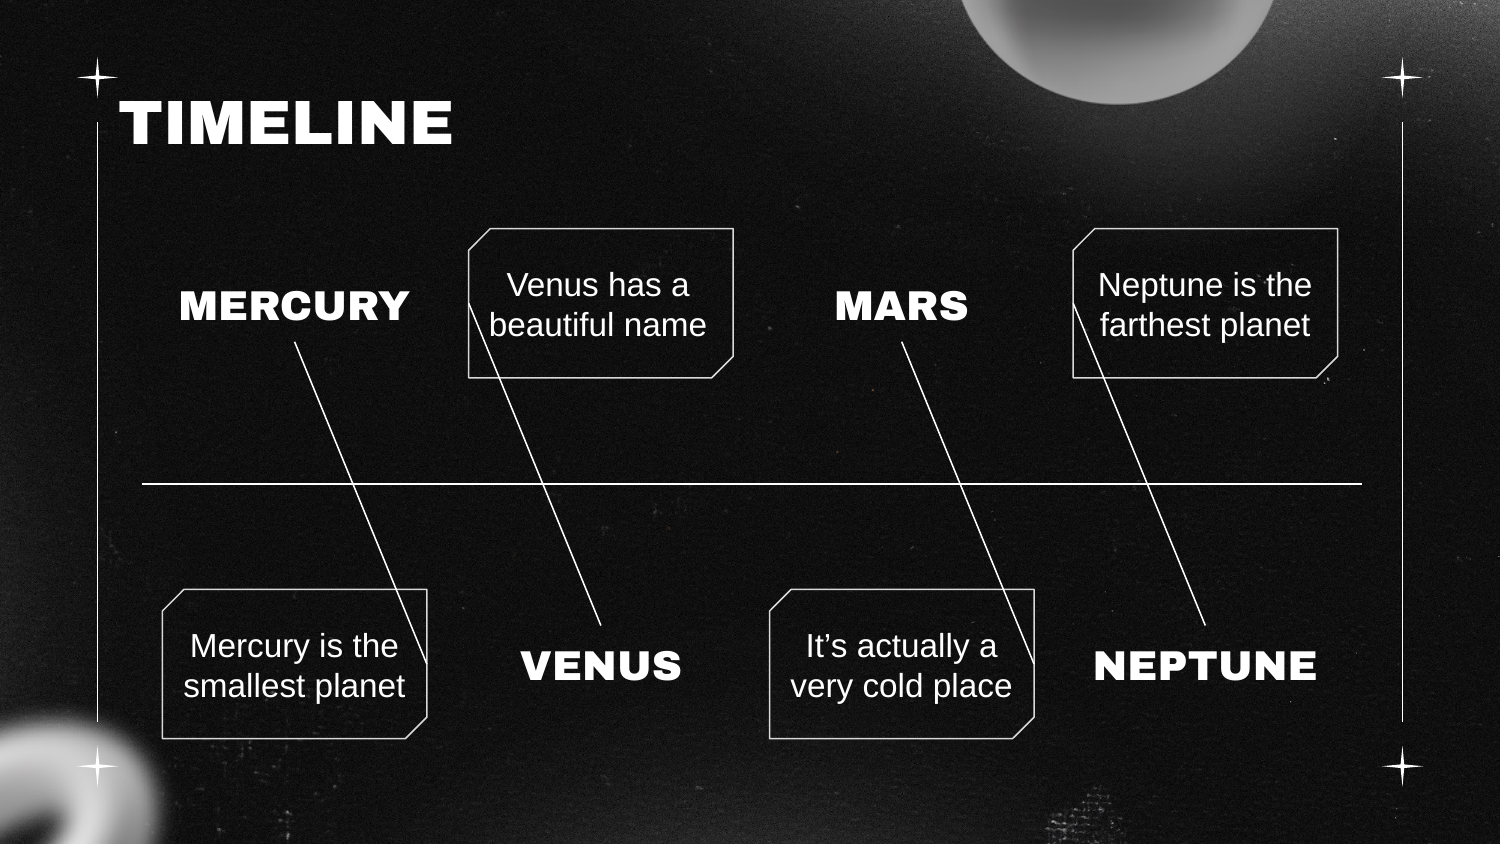

# TIMELINE

Venus has a beautiful name
Neptune is the farthest planet
MERCURY
MARS

Mercury is the smallest planet
It’s actually a very cold place
VENUS
NEPTUNE